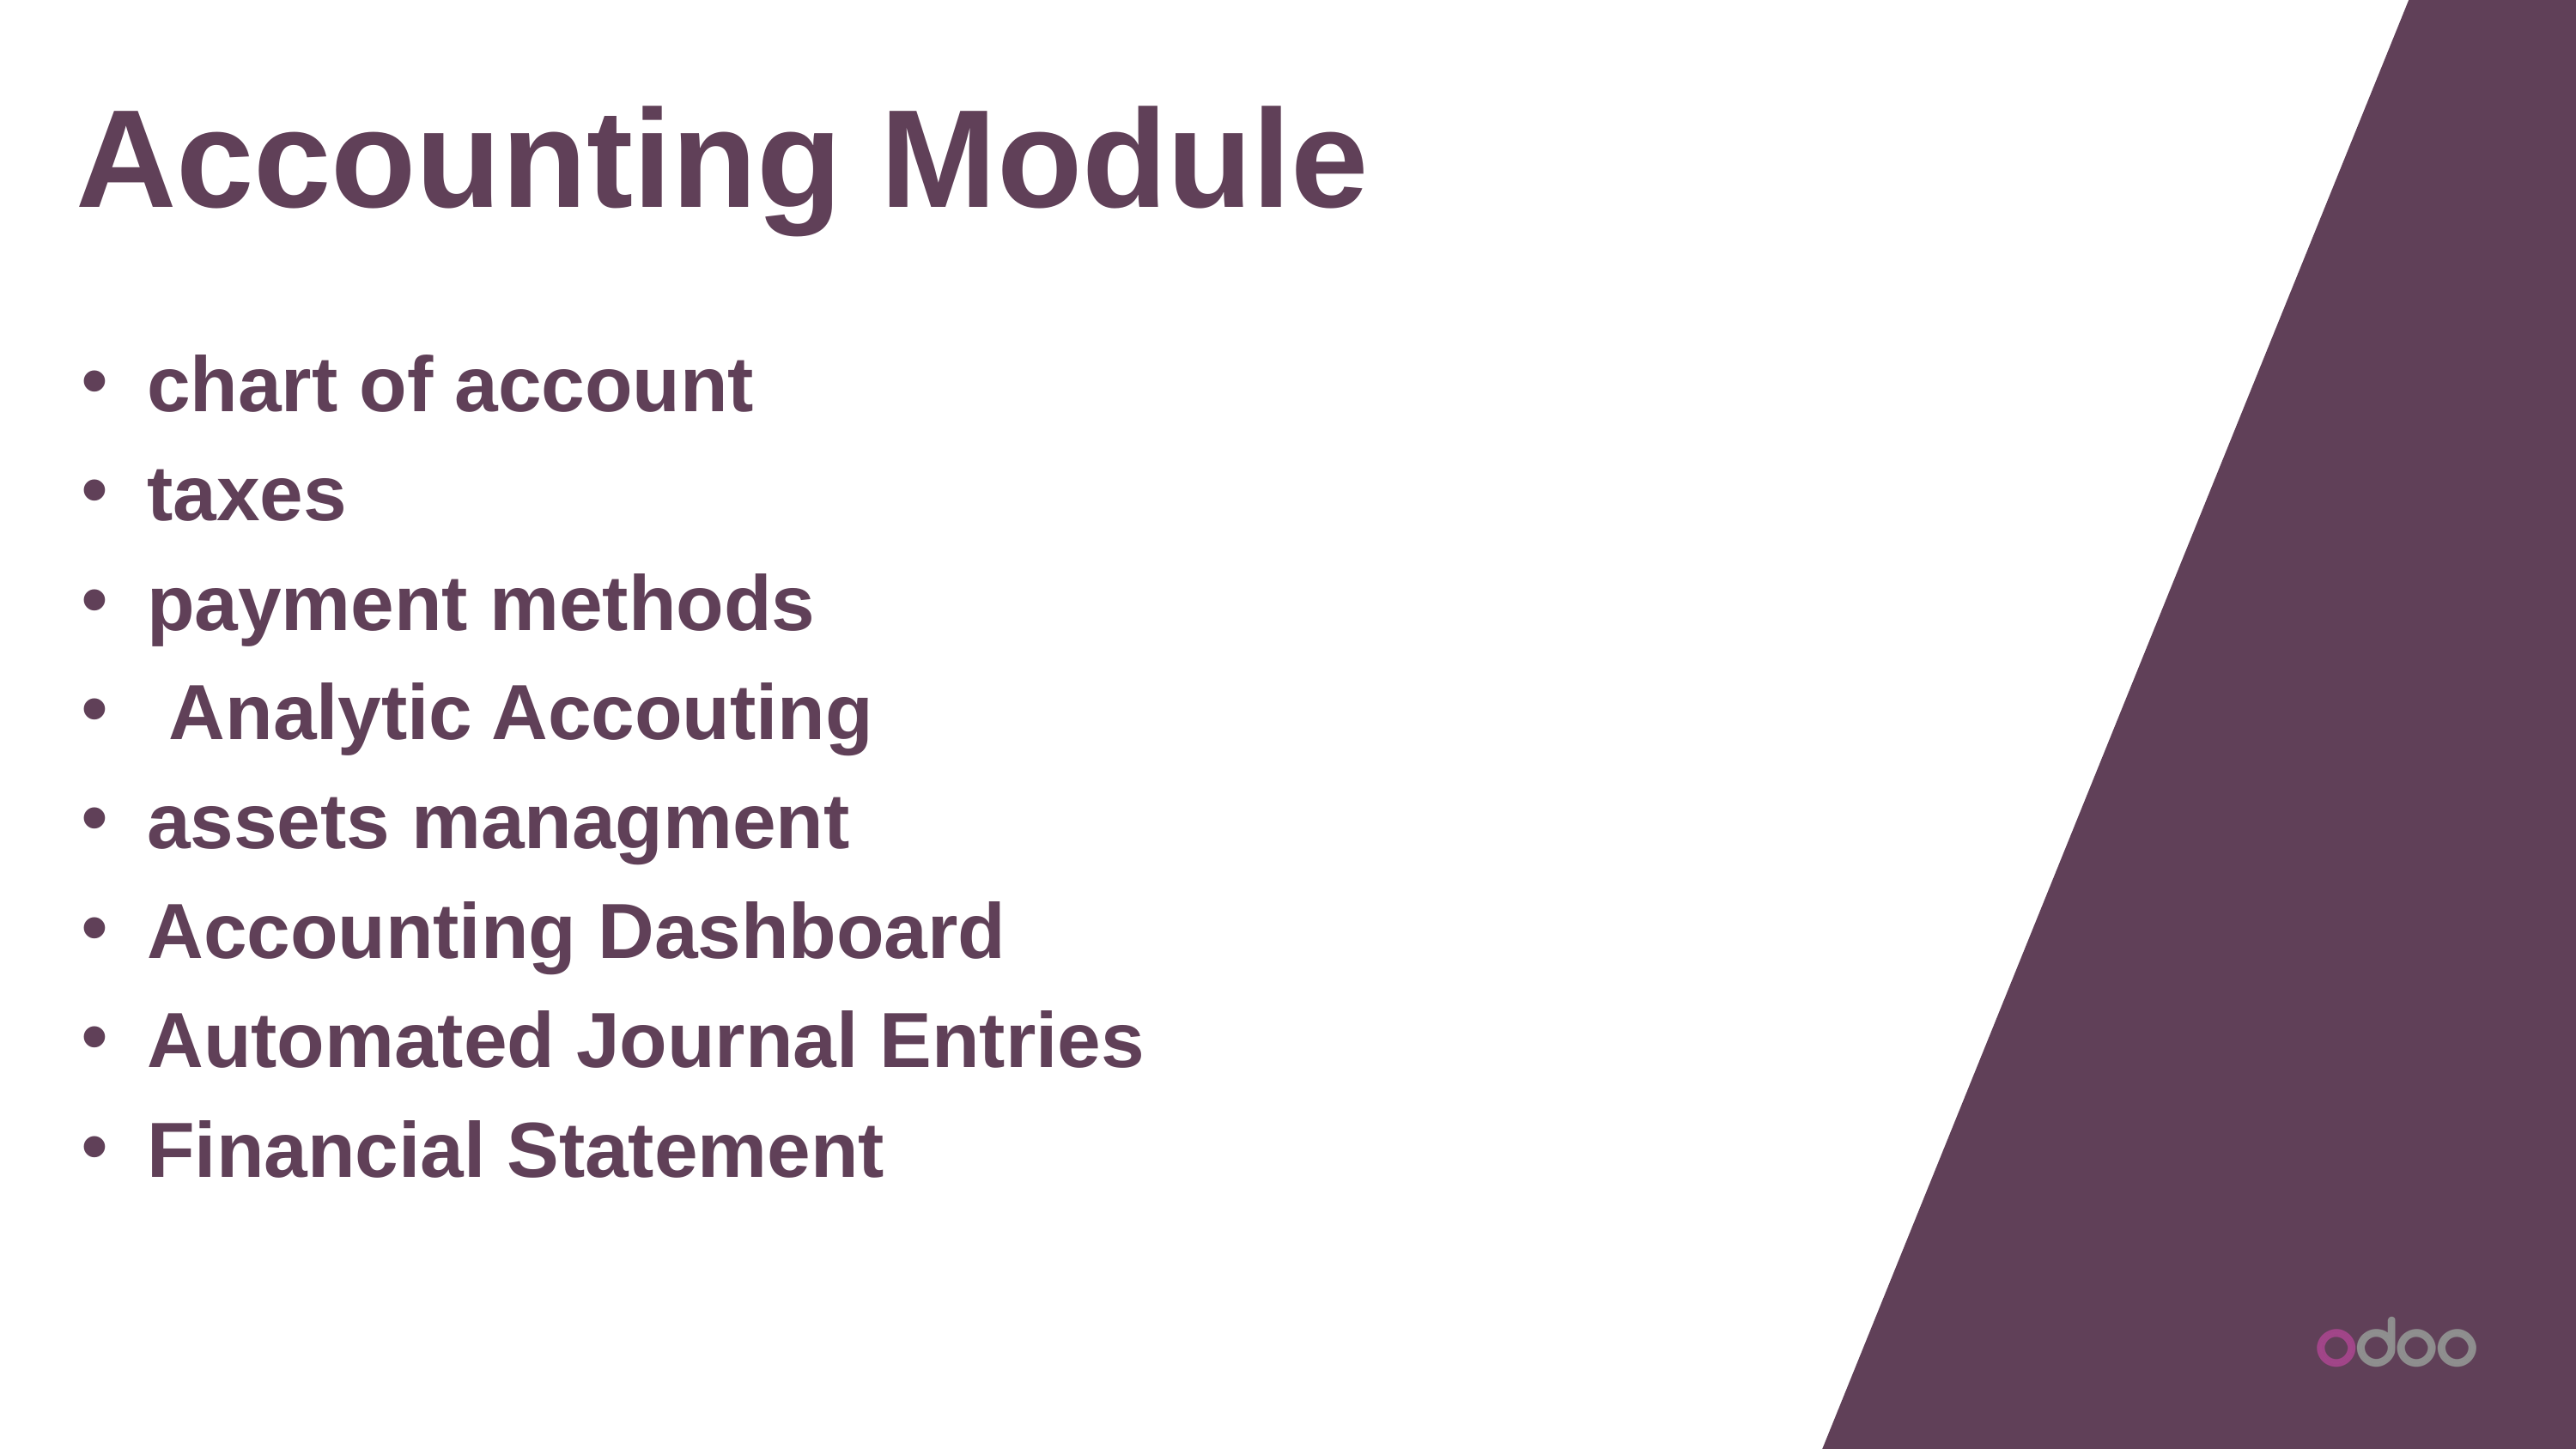

Accounting Module
chart of account
taxes
payment methods
 Analytic Accouting
assets managment
Accounting Dashboard
Automated Journal Entries
Financial Statement